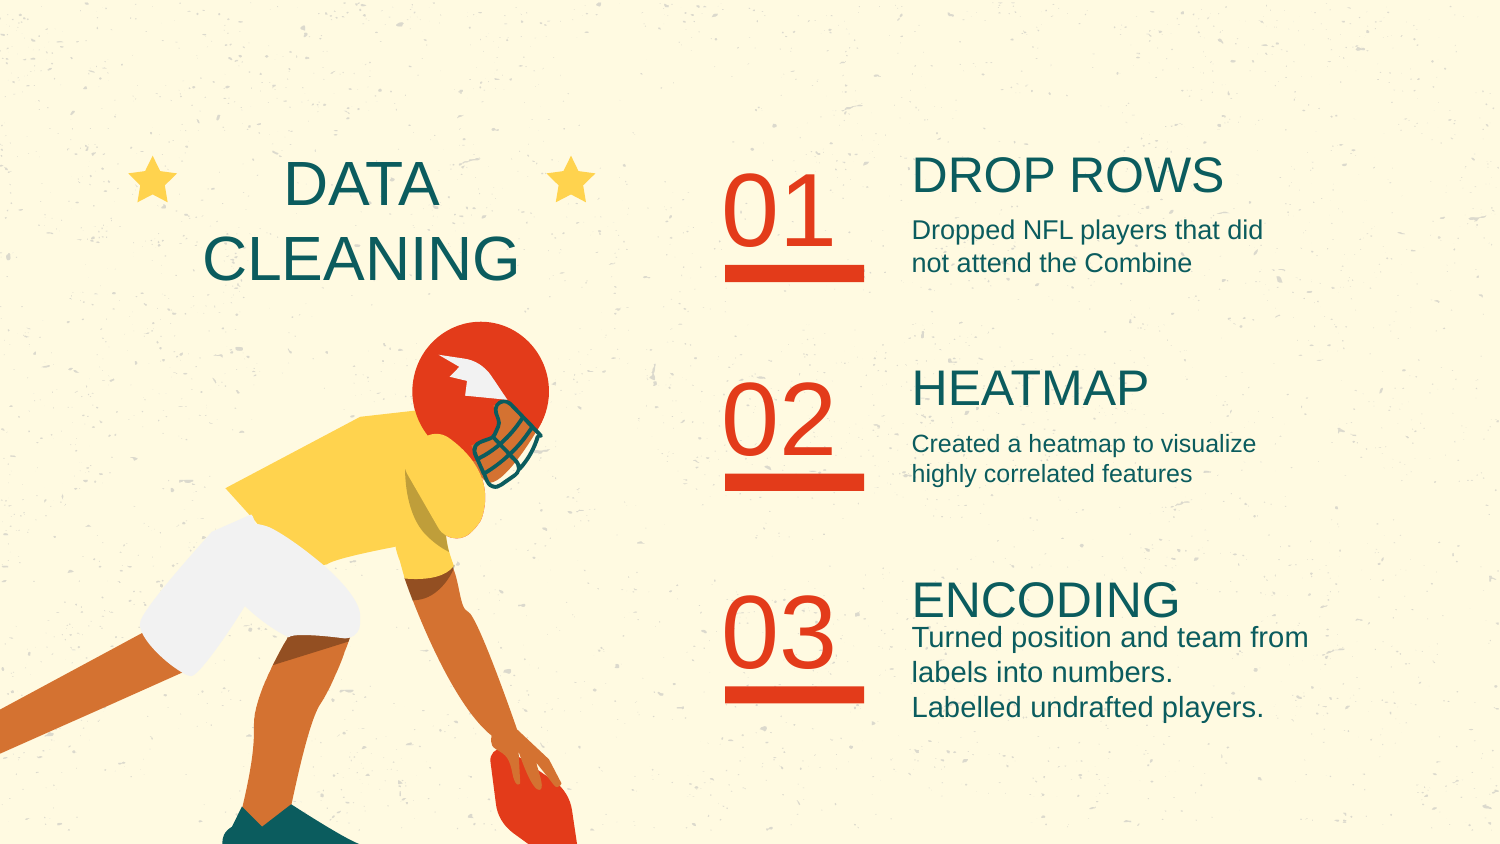

# DROP ROWS
DATA
CLEANING
01

Dropped NFL players that did not attend the Combine

02
HEATMAP
Created a heatmap to visualize highly correlated features

03
ENCODING
Turned position and team from labels into numbers.
Labelled undrafted players.